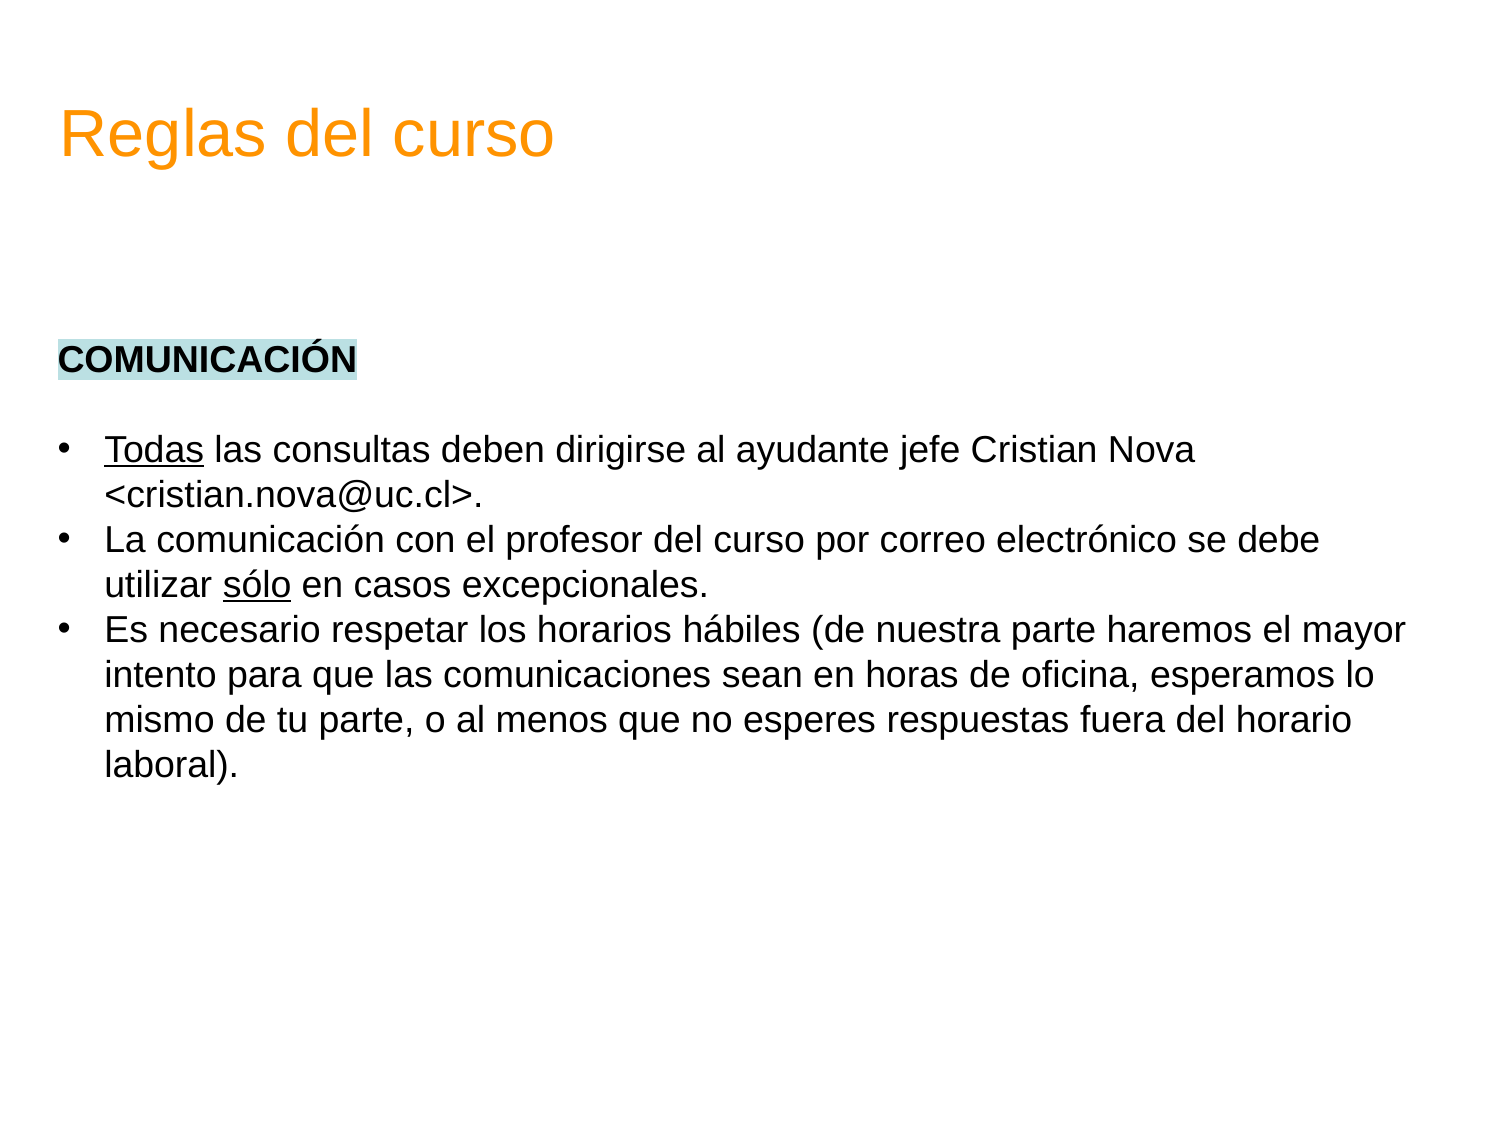

Reglas del curso
COMUNICACIÓN

Todas las consultas deben dirigirse al ayudante jefe Cristian Nova <cristian.nova@uc.cl>.
La comunicación con el profesor del curso por correo electrónico se debe utilizar sólo en casos excepcionales.
Es necesario respetar los horarios hábiles (de nuestra parte haremos el mayor intento para que las comunicaciones sean en horas de oficina, esperamos lo mismo de tu parte, o al menos que no esperes respuestas fuera del horario laboral).